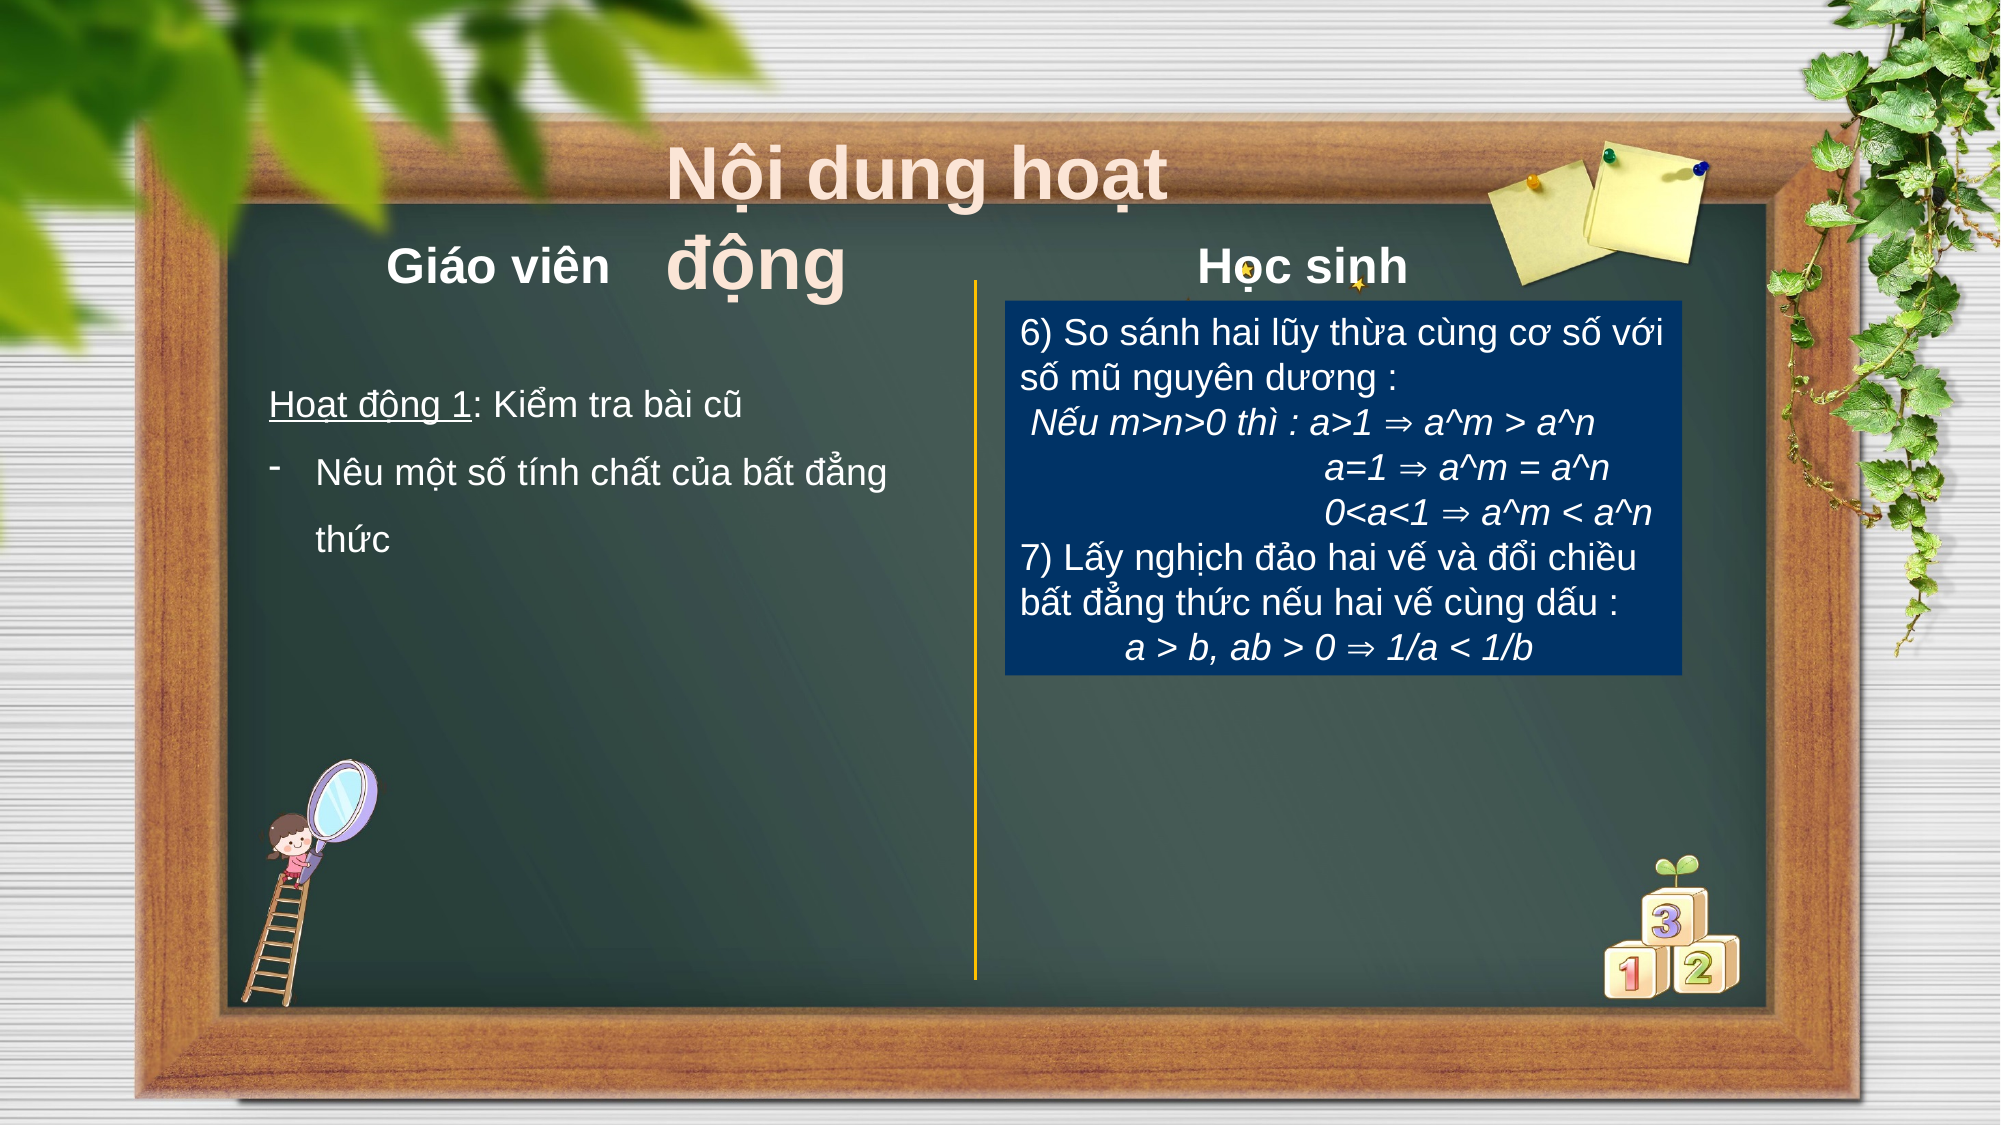

Nội dung hoạt động
Giáo viên

Học sinh

6) So sánh hai lũy thừa cùng cơ số với số mũ nguyên dương :
 Nếu m>n>0 thì : a>1 ⇒ a^m > a^n
                             a=1 ⇒ a^m = a^n
                             0<a<1 ⇒ a^m < a^n
7) Lấy nghịch đảo hai vế và đổi chiều bất đẳng thức nếu hai vế cùng dấu :
          a > b, ab > 0 ⇒ 1/a < 1/b
Hoạt động 1: Kiểm tra bài cũ
Nêu một số tính chất của bất đẳng thức